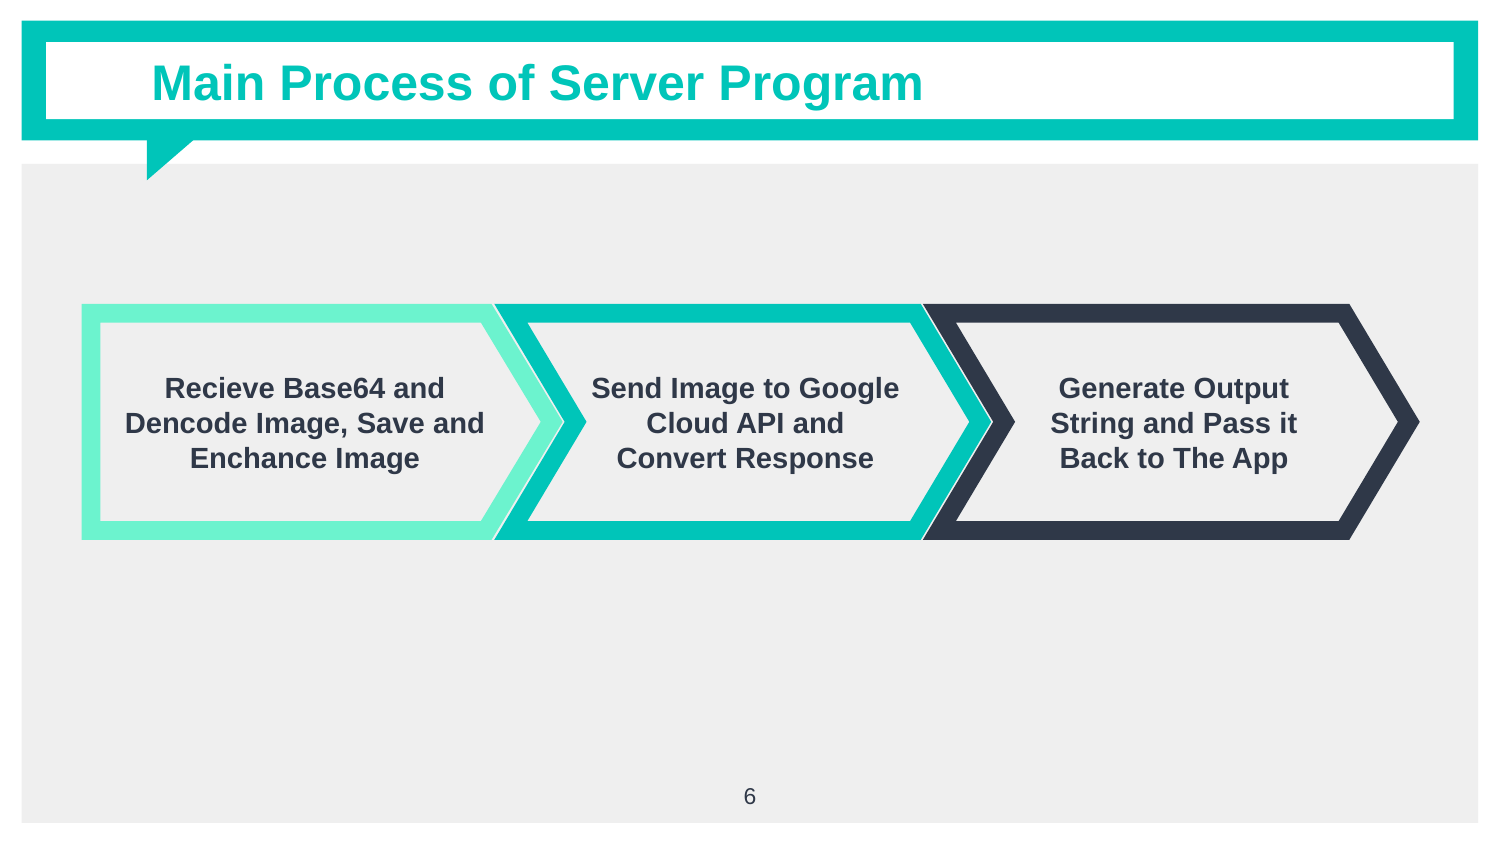

# Main Process of Server Program
Recieve Base64 and Dencode Image, Save and Enchance Image
Send Image to Google Cloud API and Convert Response
Generate Output String and Pass it Back to The App
6